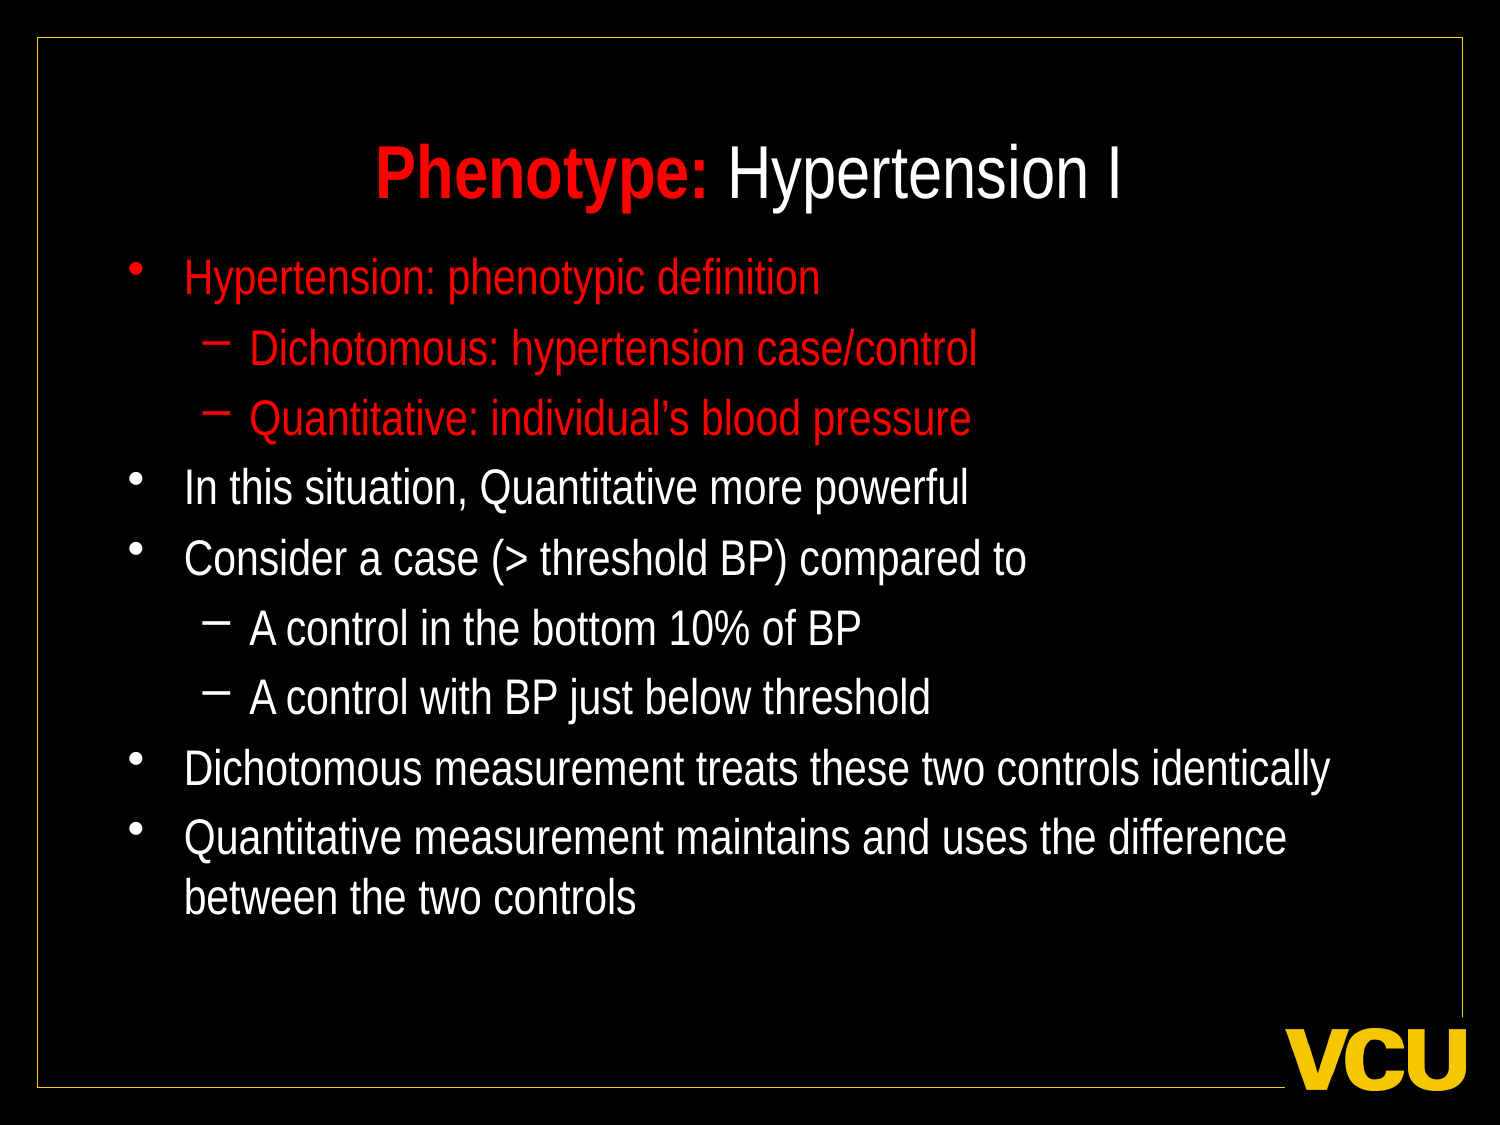

# Phenotype: Hypertension I
Hypertension: phenotypic definition
Dichotomous: hypertension case/control
Quantitative: individual’s blood pressure
In this situation, Quantitative more powerful
Consider a case (> threshold BP) compared to
A control in the bottom 10% of BP
A control with BP just below threshold
Dichotomous measurement treats these two controls identically
Quantitative measurement maintains and uses the difference between the two controls